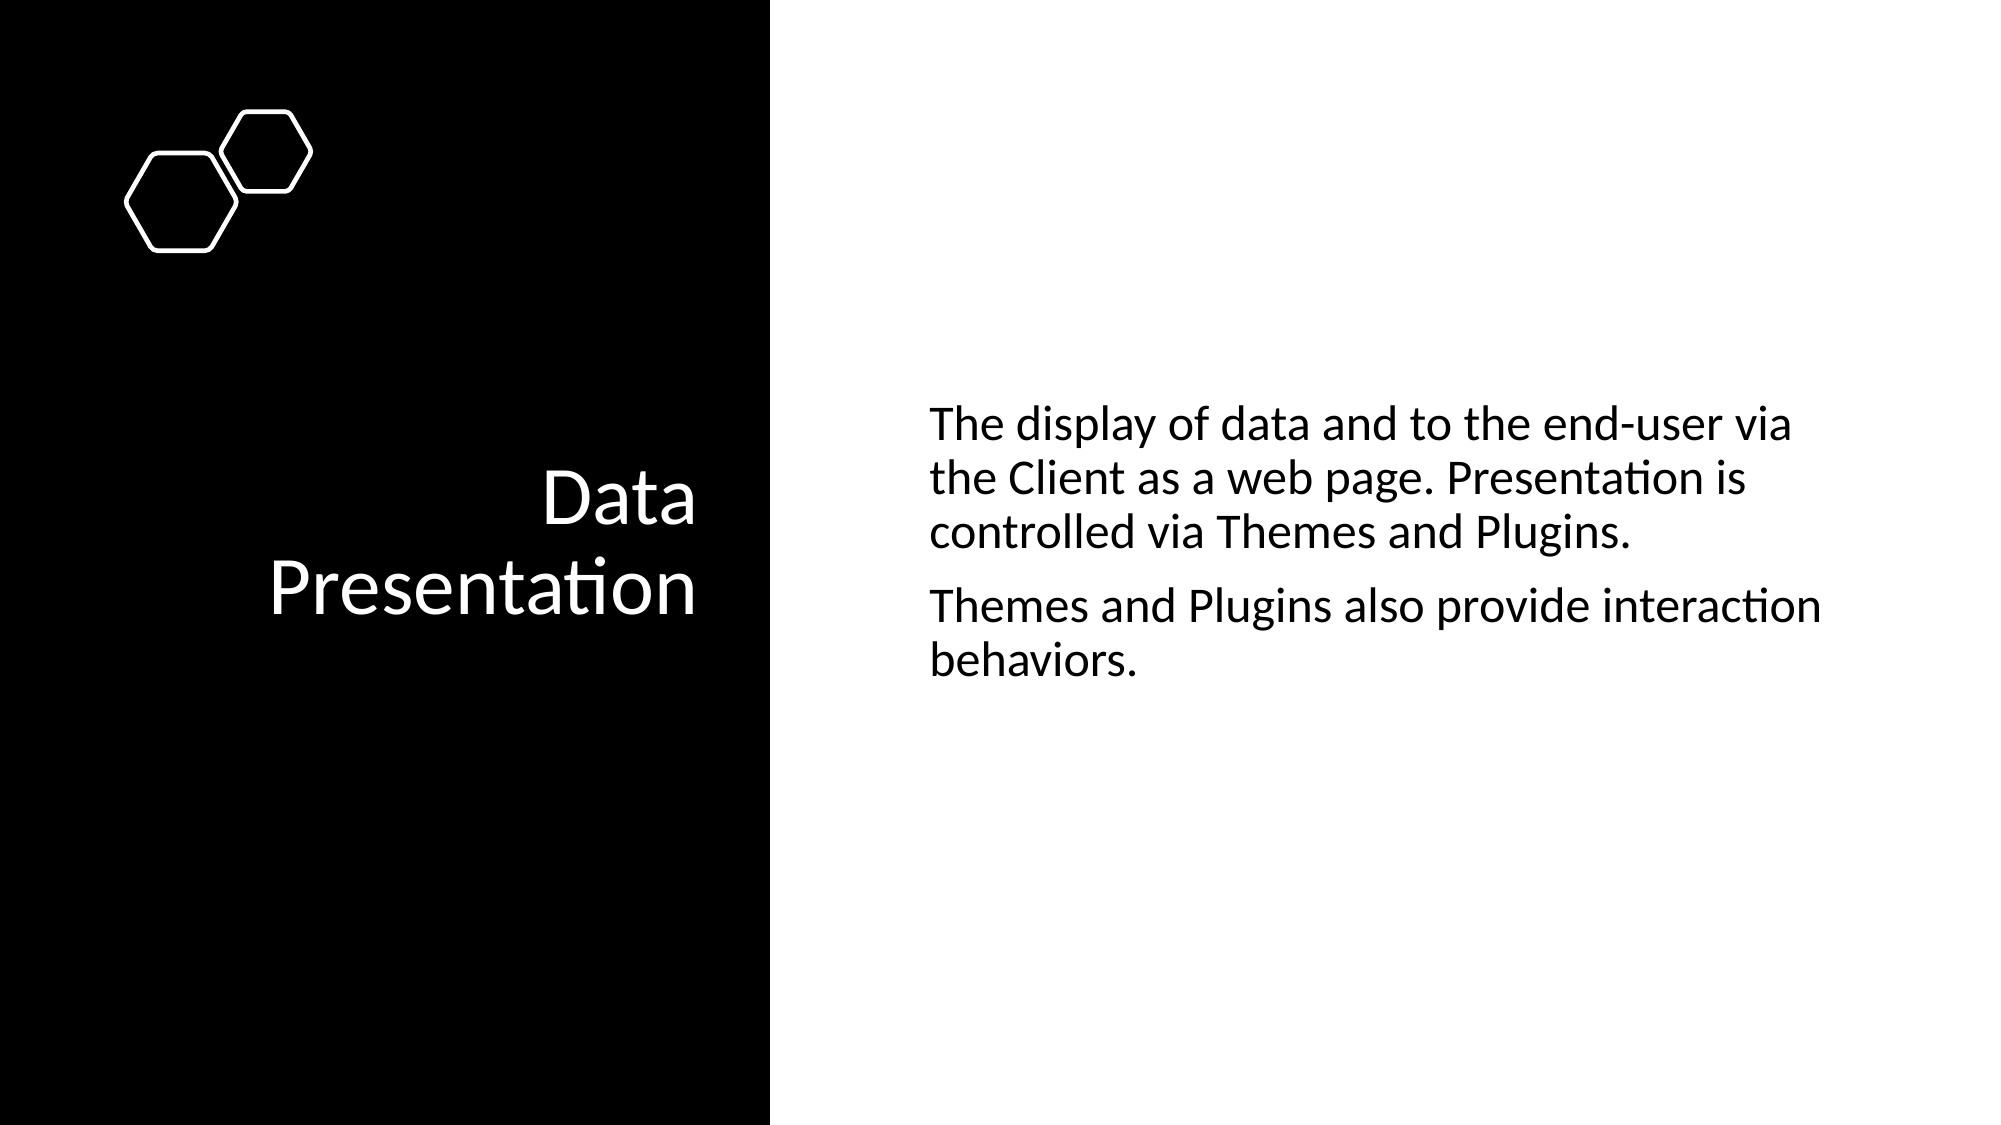

# Data Presentation
The display of data and to the end-user via the Client as a web page. Presentation is controlled via Themes and Plugins.
Themes and Plugins also provide interaction behaviors.